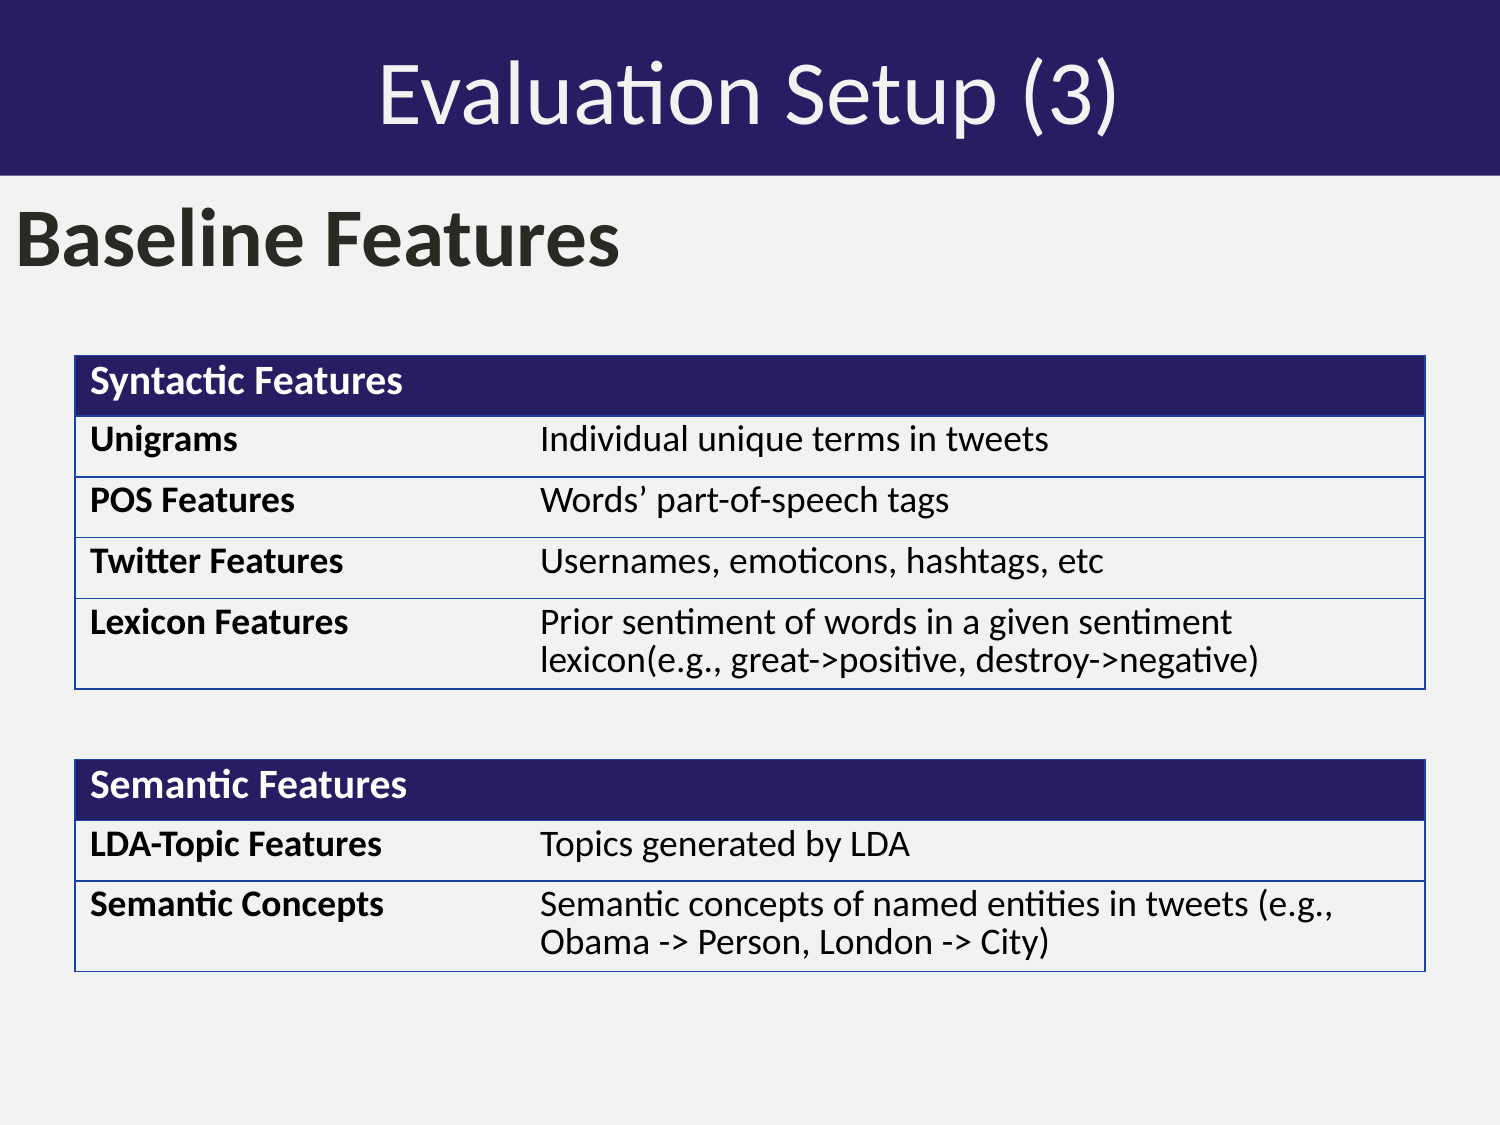

Evaluation Setup (3)
Baseline Features

| Syntactic Features |  |
| --- | --- |
| Unigrams | Individual unique terms in tweets |
| POS Features | Words’ part-of-speech tags |
| Twitter Features | Usernames, emoticons, hashtags, etc |
| Lexicon Features | Prior sentiment of words in a given sentiment lexicon(e.g., great->positive, destroy->negative) |

| Semantic Features |  |
| --- | --- |
| LDA-Topic Features | Topics generated by LDA |
| Semantic Concepts | Semantic concepts of named entities in tweets (e.g., Obama -> Person, London -> City) |